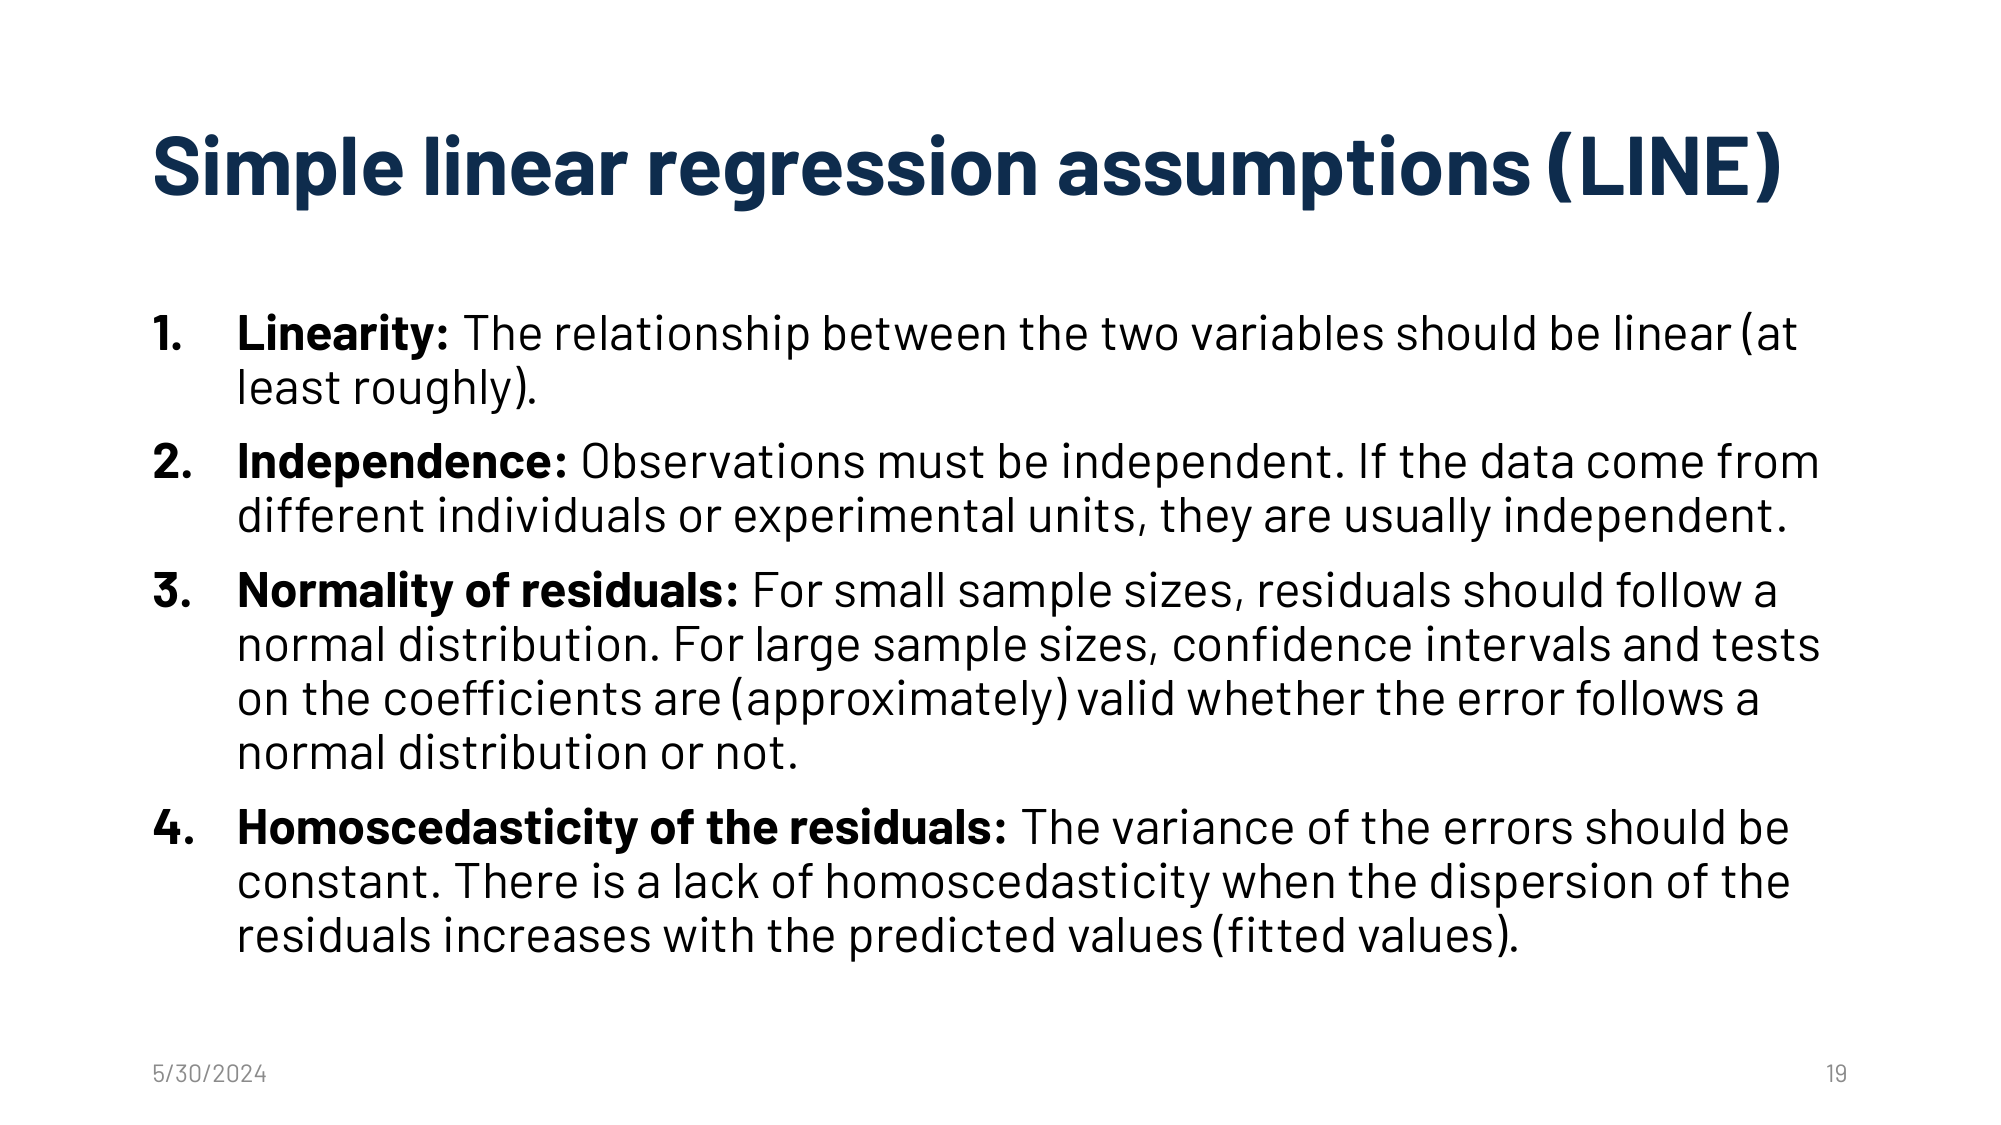

# Simple linear regression assumptions (LINE)
Linearity: The relationship between the two variables should be linear (at least roughly).
Independence: Observations must be independent. If the data come from different individuals or experimental units, they are usually independent.
Normality of residuals: For small sample sizes, residuals should follow a normal distribution. For large sample sizes, confidence intervals and tests on the coefficients are (approximately) valid whether the error follows a normal distribution or not.
Homoscedasticity of the residuals: The variance of the errors should be constant. There is a lack of homoscedasticity when the dispersion of the residuals increases with the predicted values (fitted values).
5/30/2024
19